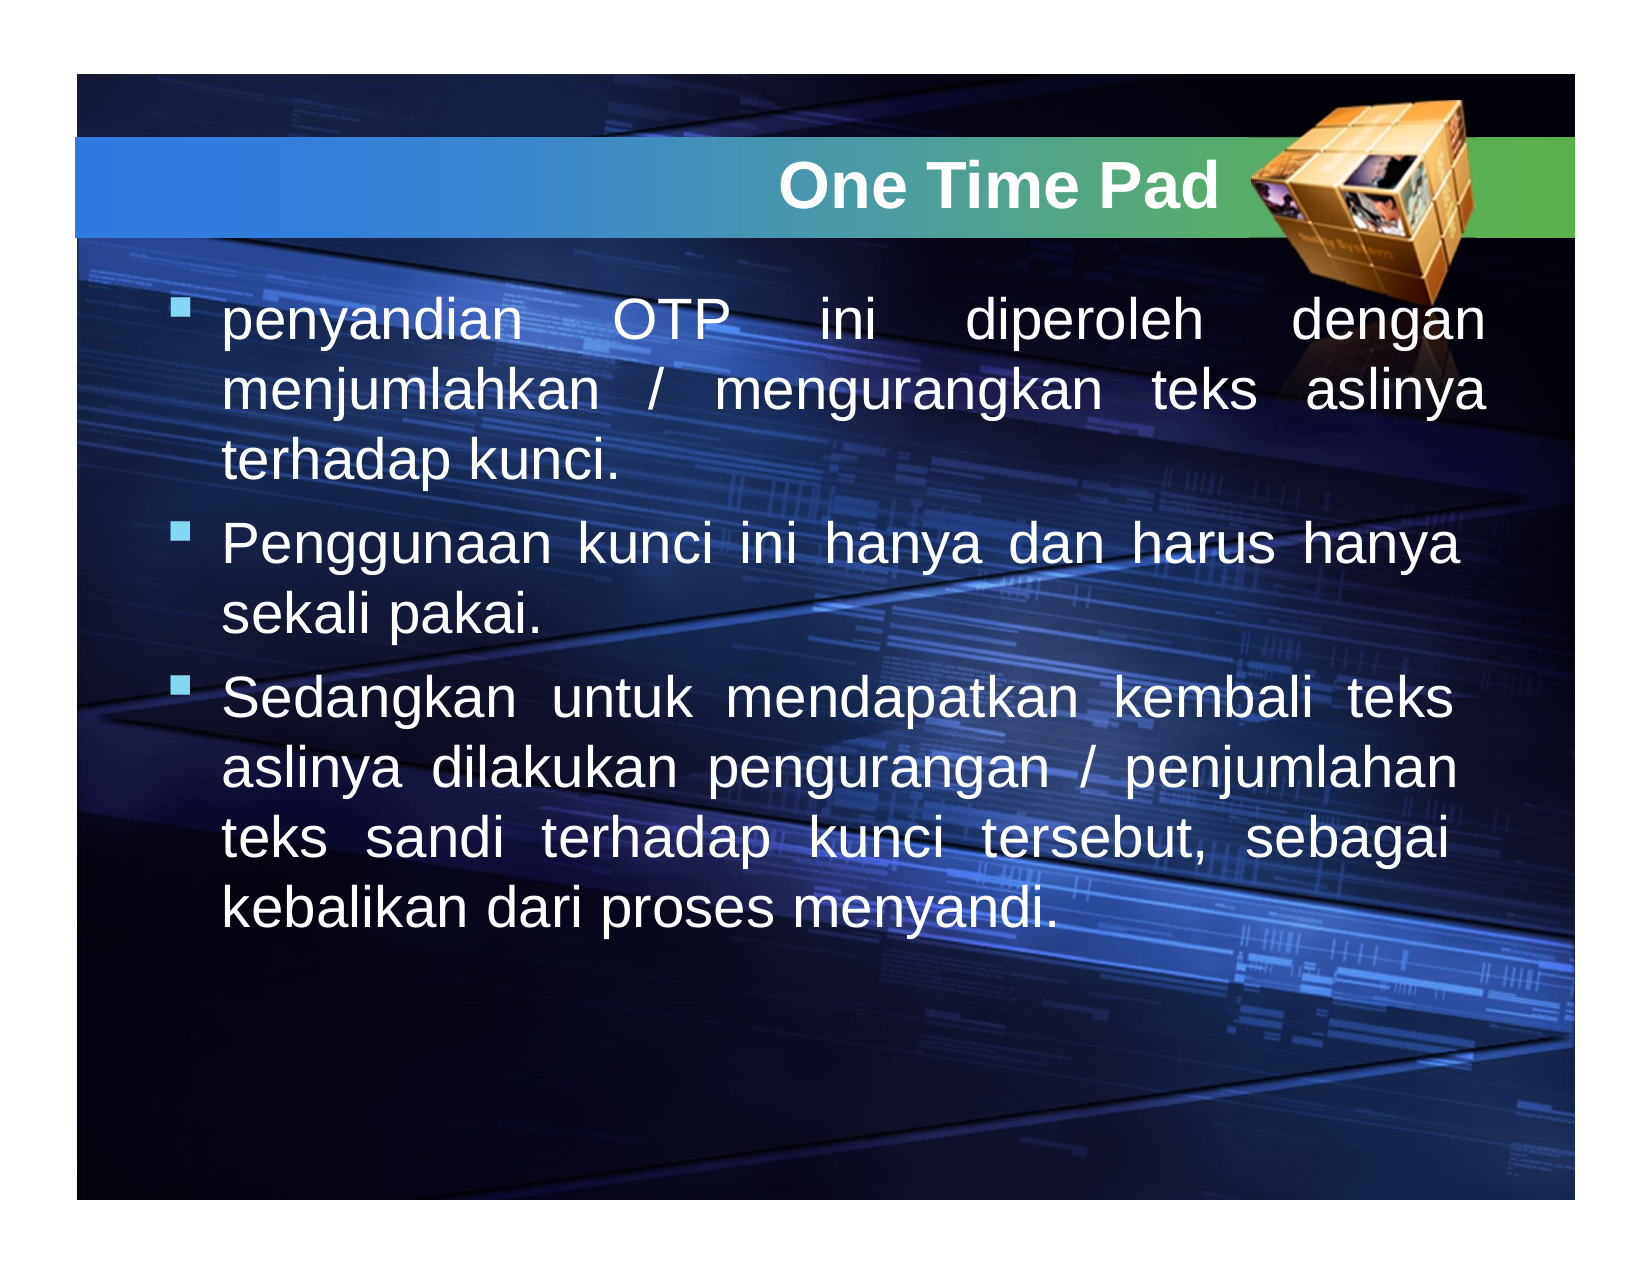

# One Time Pad
penyandian  menjumlahkan  terhadap kunci.
OTP	ini	diperoleh	dengan
aslinya
/	mengurangkan	teks
Penggunaan kunci ini hanya dan harus hanya  sekali pakai.
Sedangkan untuk mendapatkan kembali teks  aslinya dilakukan pengurangan / penjumlahan  teks sandi terhadap kunci tersebut, sebagai  kebalikan dari proses menyandi.